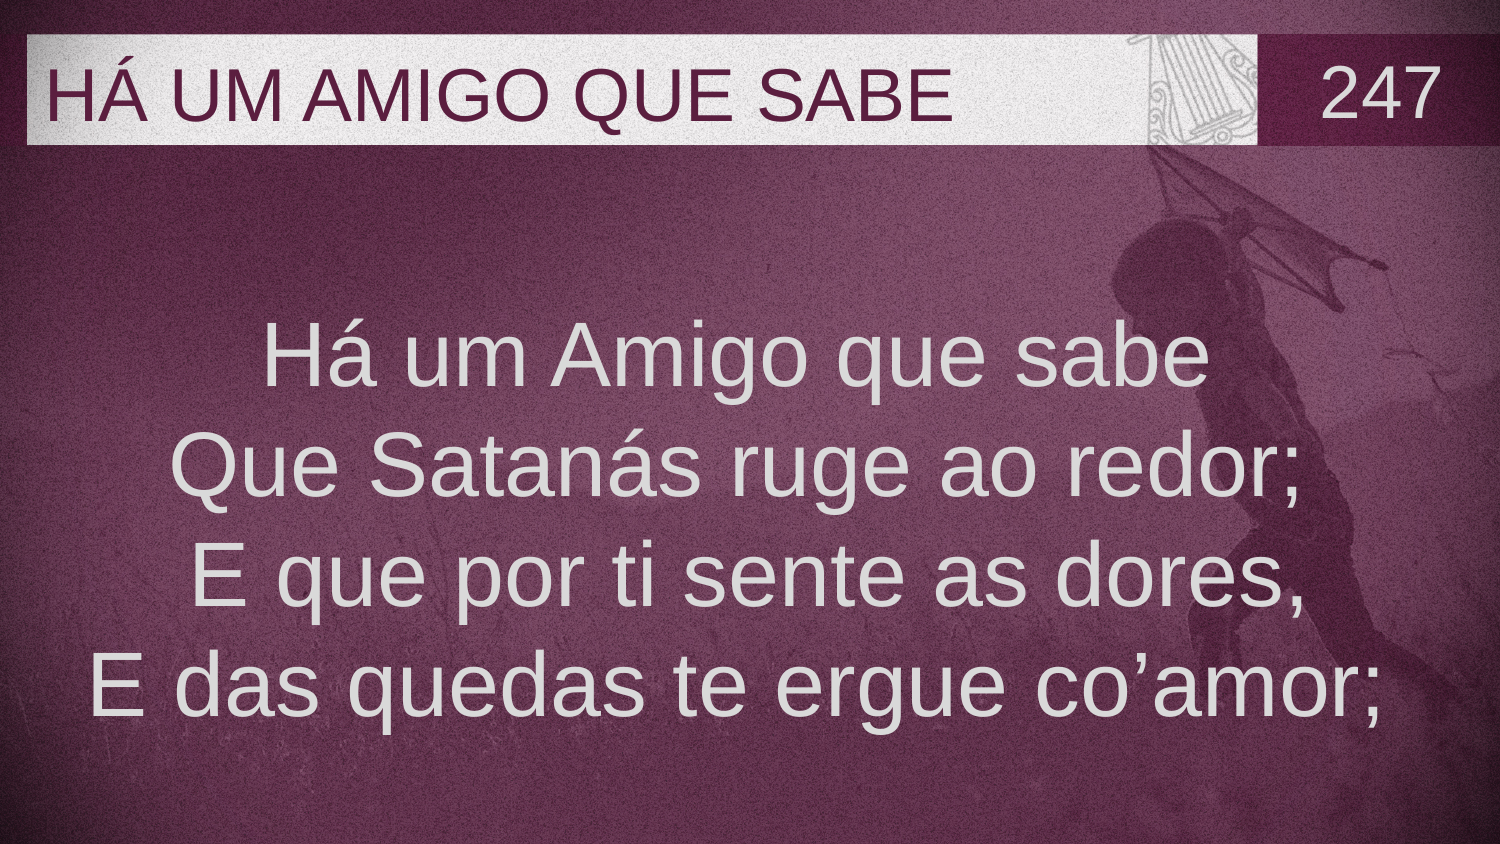

# HÁ UM AMIGO QUE SABE
247
Há um Amigo que sabe
Que Satanás ruge ao redor;
E que por ti sente as dores,
E das quedas te ergue co’amor;